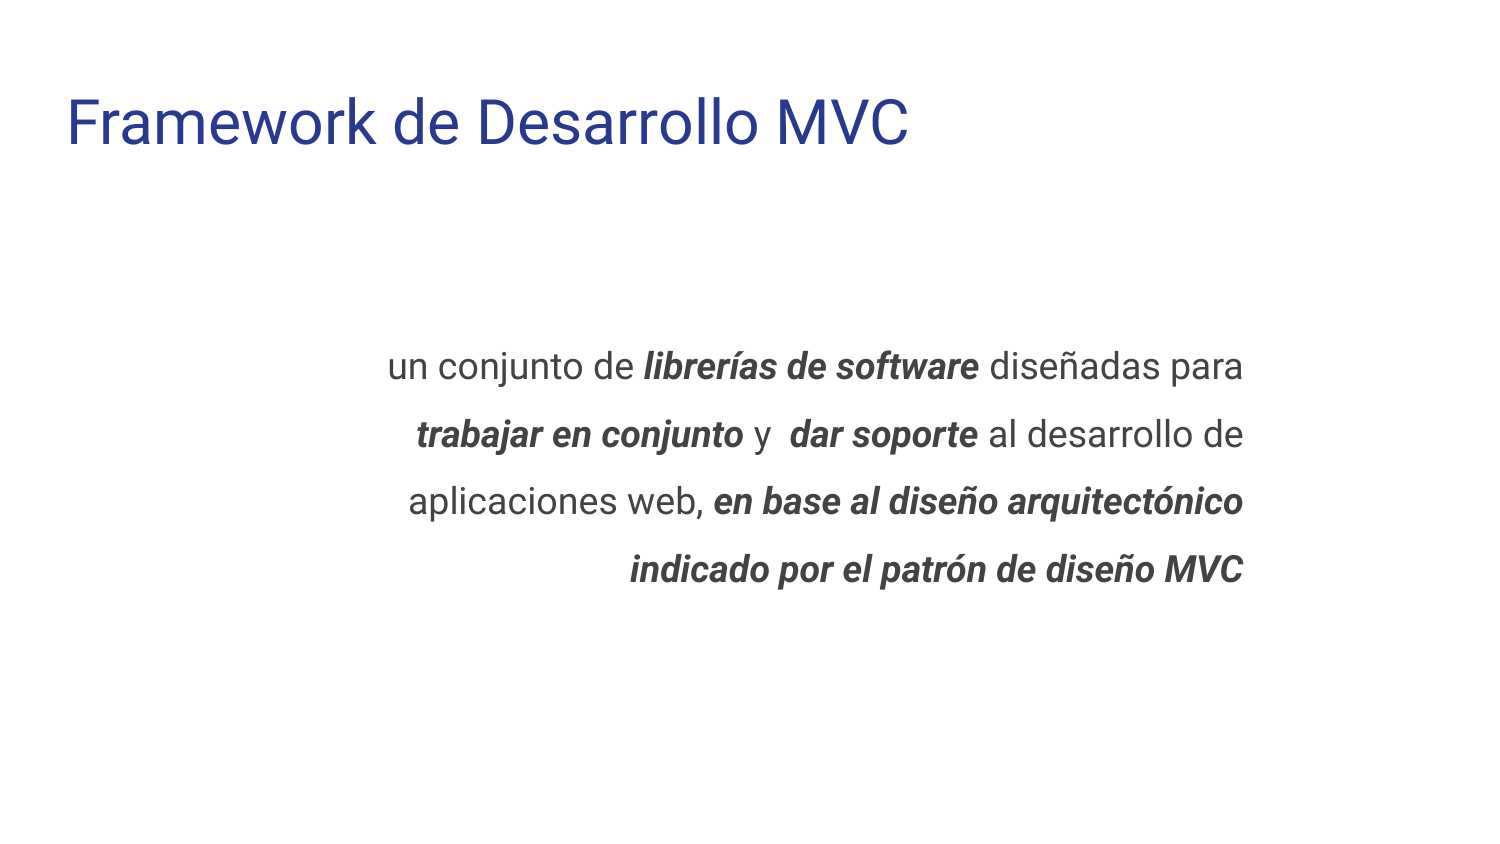

# Framework de Desarrollo MVC
un conjunto de librerías de software diseñadas para trabajar en conjunto y  dar soporte al desarrollo de aplicaciones web, en base al diseño arquitectónico indicado por el patrón de diseño MVC